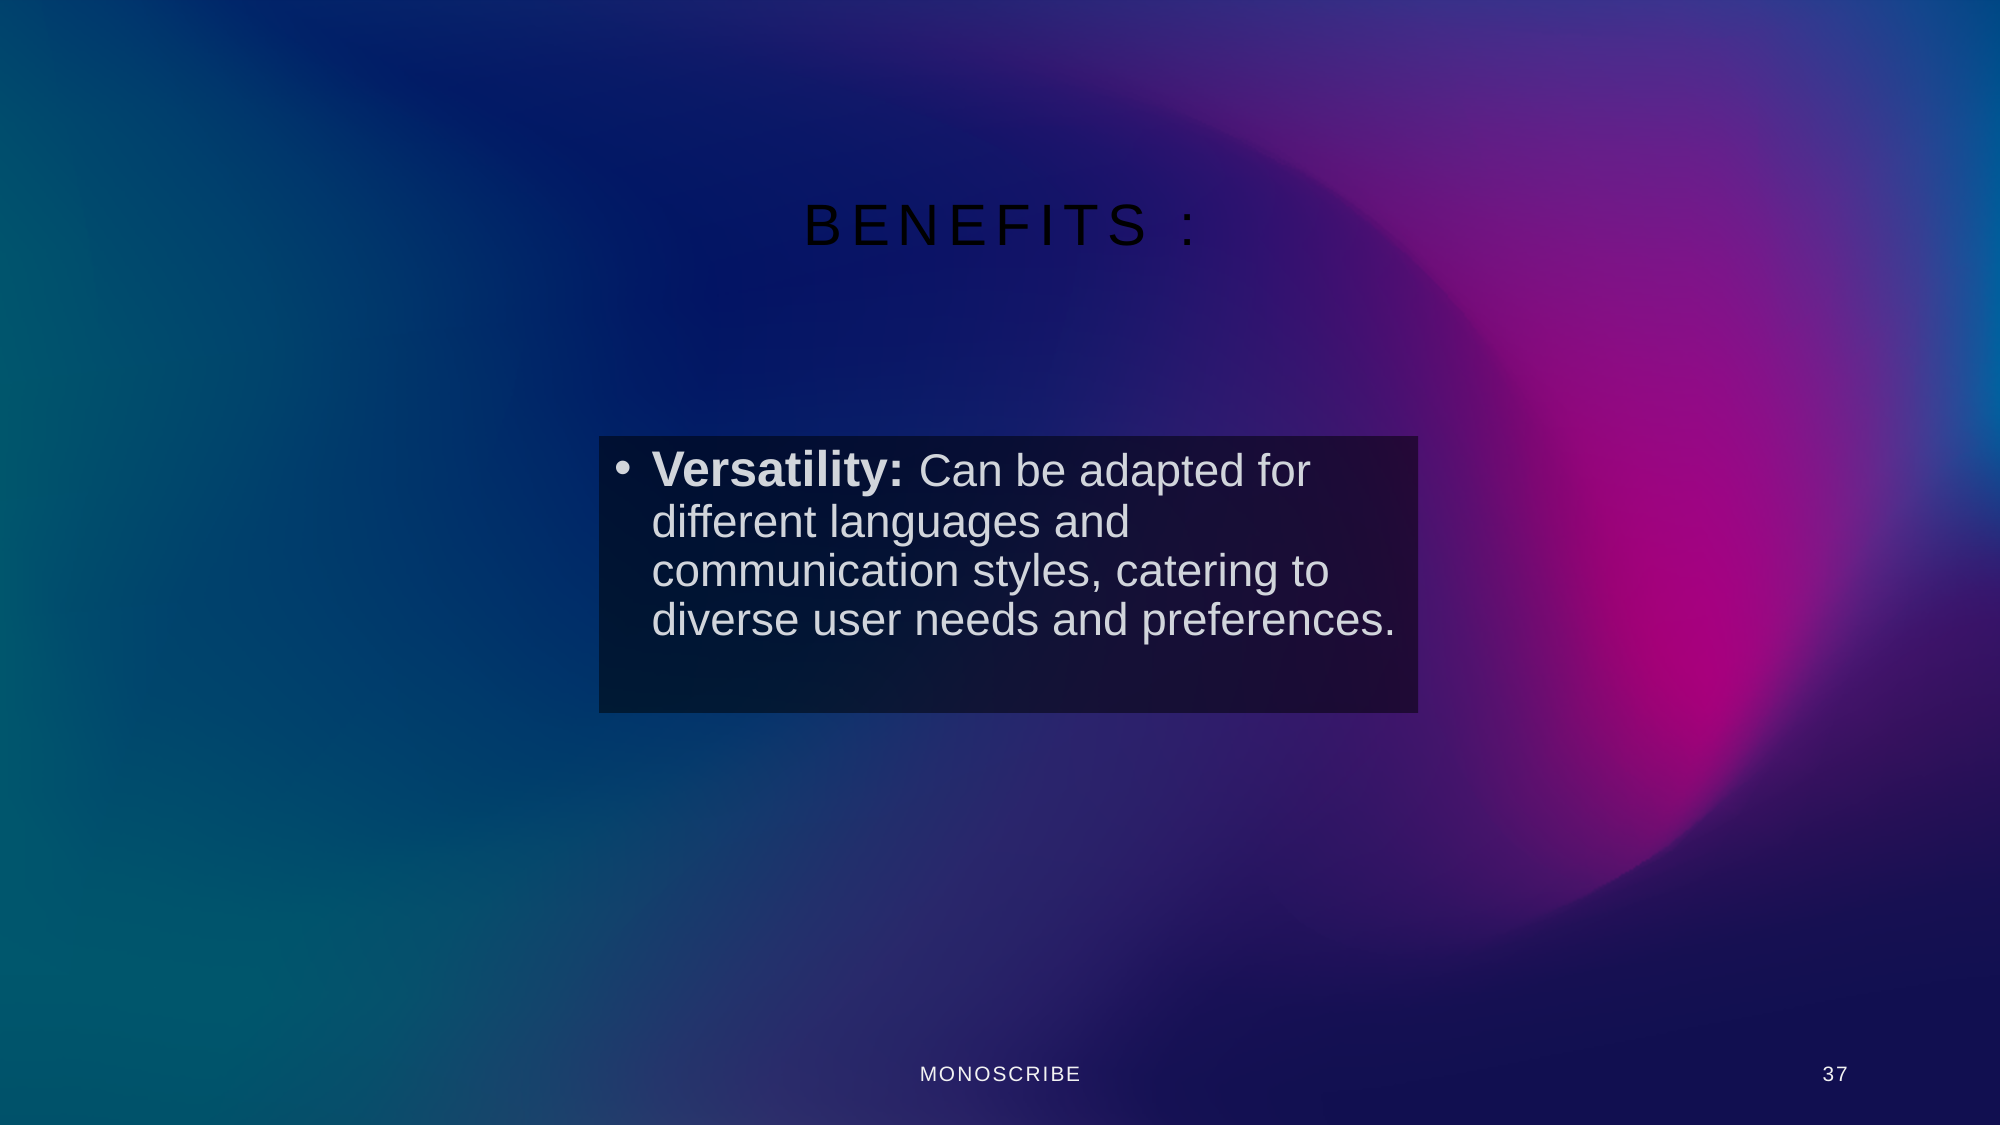

# Benefits :
Versatility: Can be adapted for different languages and communication styles, catering to diverse user needs and preferences.
MonoScribe
37